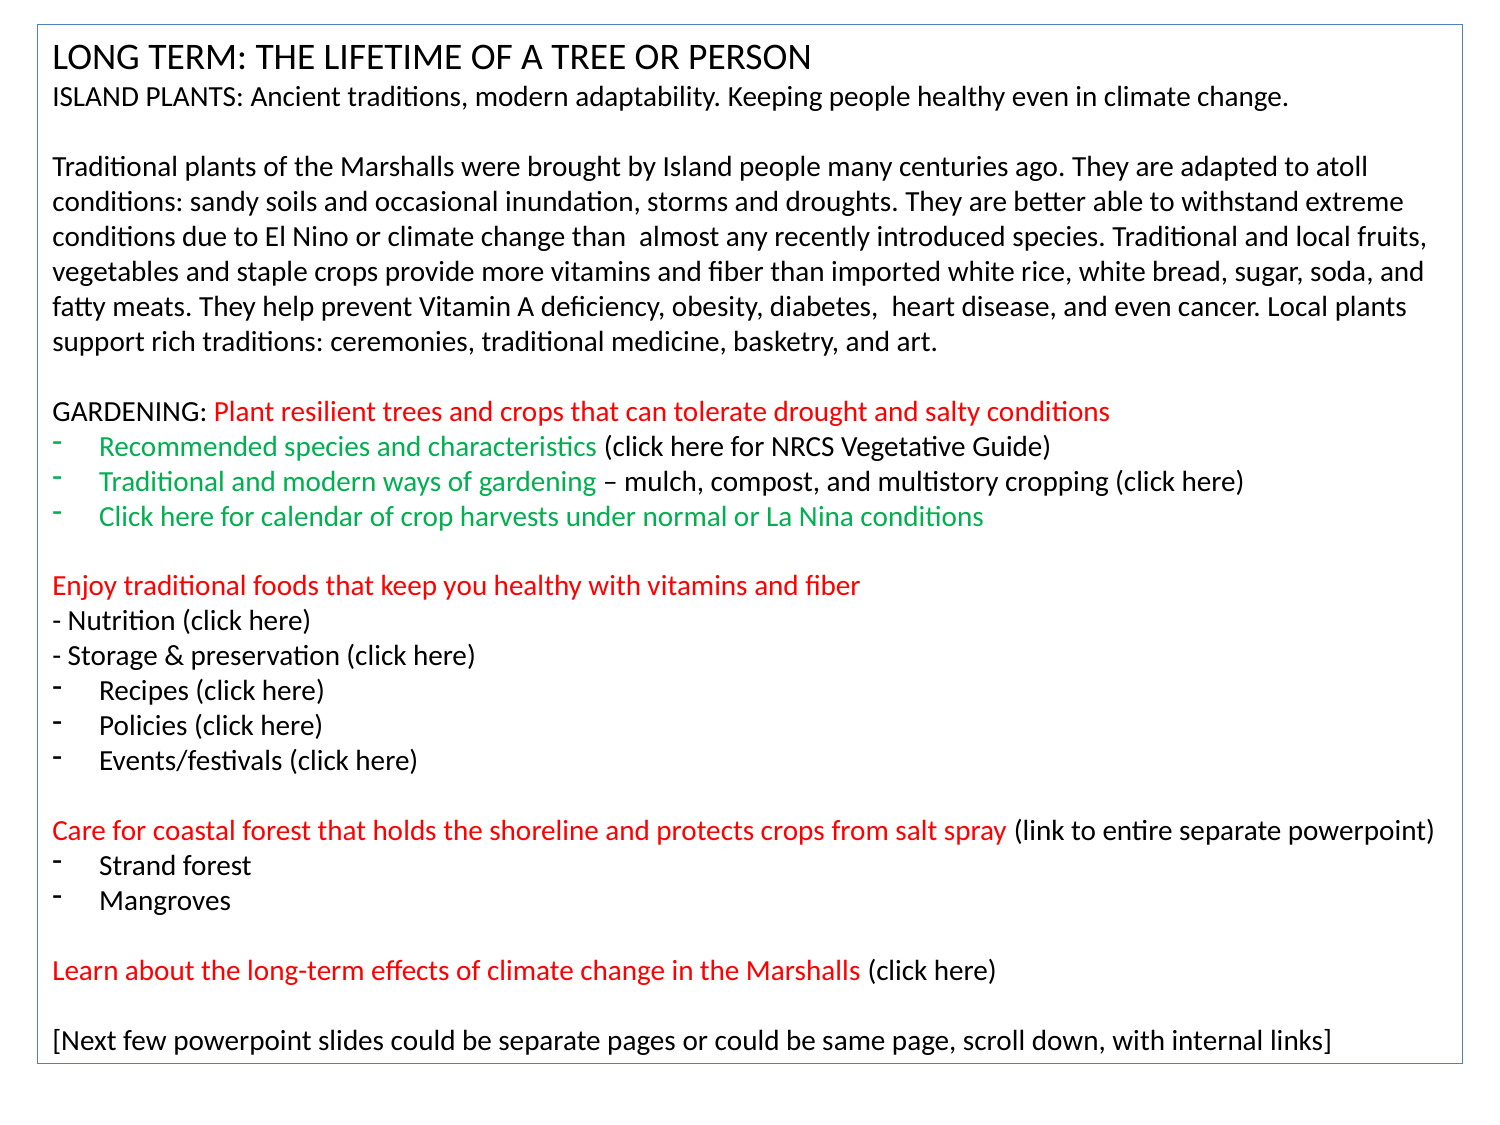

LONG TERM: THE LIFETIME OF A TREE OR PERSON
ISLAND PLANTS: Ancient traditions, modern adaptability. Keeping people healthy even in climate change.

Traditional plants of the Marshalls were brought by Island people many centuries ago. They are adapted to atoll conditions: sandy soils and occasional inundation, storms and droughts. They are better able to withstand extreme conditions due to El Nino or climate change than  almost any recently introduced species. Traditional and local fruits, vegetables and staple crops provide more vitamins and fiber than imported white rice, white bread, sugar, soda, and fatty meats. They help prevent Vitamin A deficiency, obesity, diabetes,  heart disease, and even cancer. Local plants support rich traditions: ceremonies, traditional medicine, basketry, and art.

GARDENING: Plant resilient trees and crops that can tolerate drought and salty conditions
Recommended species and characteristics (click here for NRCS Vegetative Guide)
Traditional and modern ways of gardening – mulch, compost, and multistory cropping (click here)
Click here for calendar of crop harvests under normal or La Nina conditions

Enjoy traditional foods that keep you healthy with vitamins and fiber
- Nutrition (click here)
- Storage & preservation (click here)
Recipes (click here)
Policies (click here)
Events/festivals (click here)

Care for coastal forest that holds the shoreline and protects crops from salt spray (link to entire separate powerpoint)
Strand forest
Mangroves

Learn about the long-term effects of climate change in the Marshalls (click here)

[Next few powerpoint slides could be separate pages or could be same page, scroll down, with internal links]